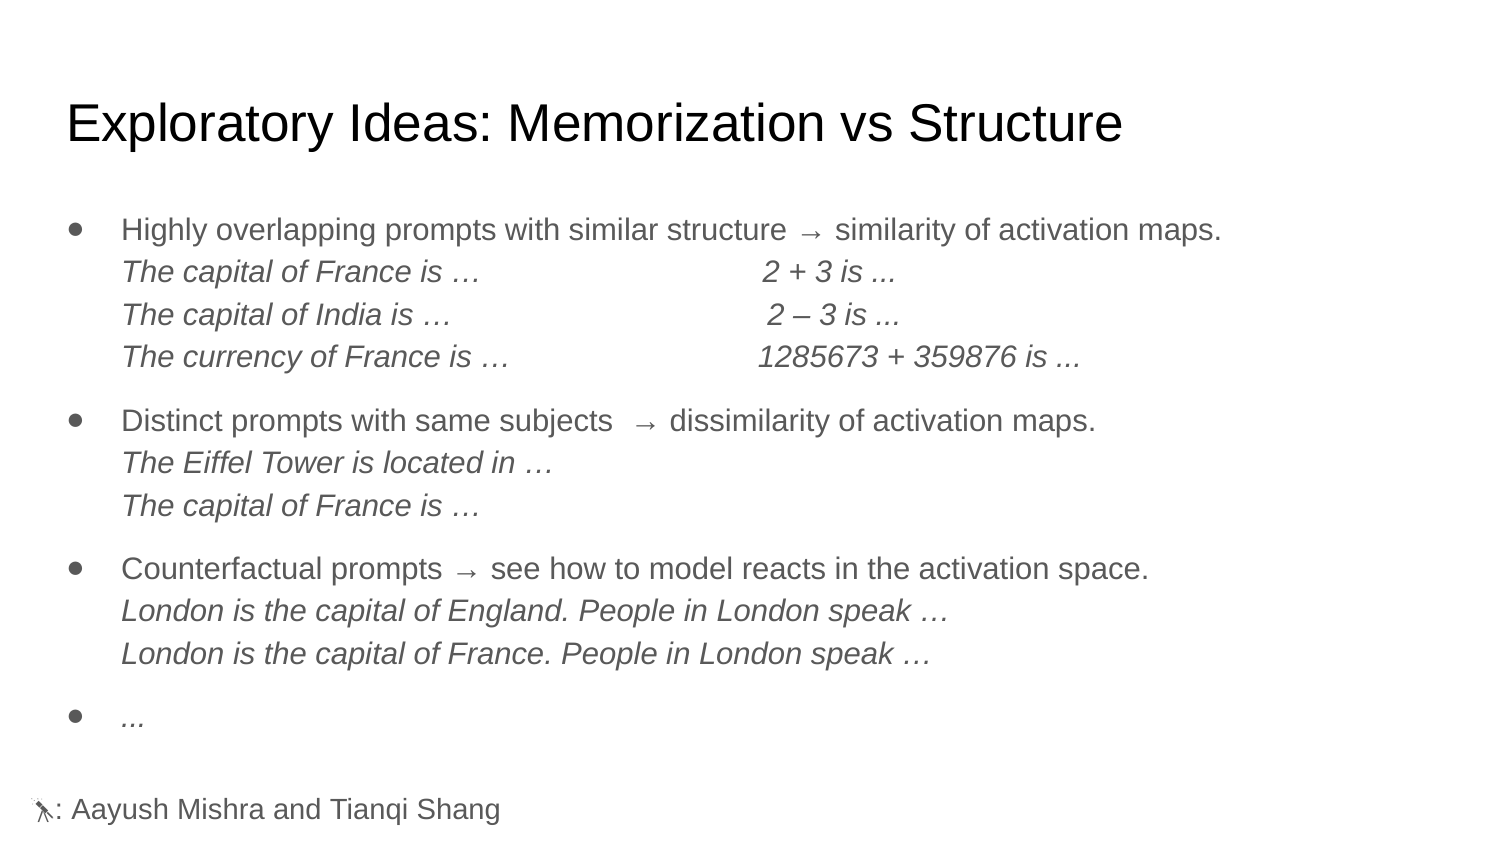

# Exploratory Ideas: Memorization vs Structure
Highly overlapping prompts with similar structure → similarity of activation maps. 
The capital of France is …                                 2 + 3 is ...
The capital of India is …                                     2 – 3 is ...
The currency of France is …                             1285673 + 359876 is ...
Distinct prompts with same subjects  → dissimilarity of activation maps.
The Eiffel Tower is located in …                          
The capital of France is …
Counterfactual prompts → see how to model reacts in the activation space.
London is the capital of England. People in London speak …
London is the capital of France. People in London speak …
...
🔭: Aayush Mishra and Tianqi Shang